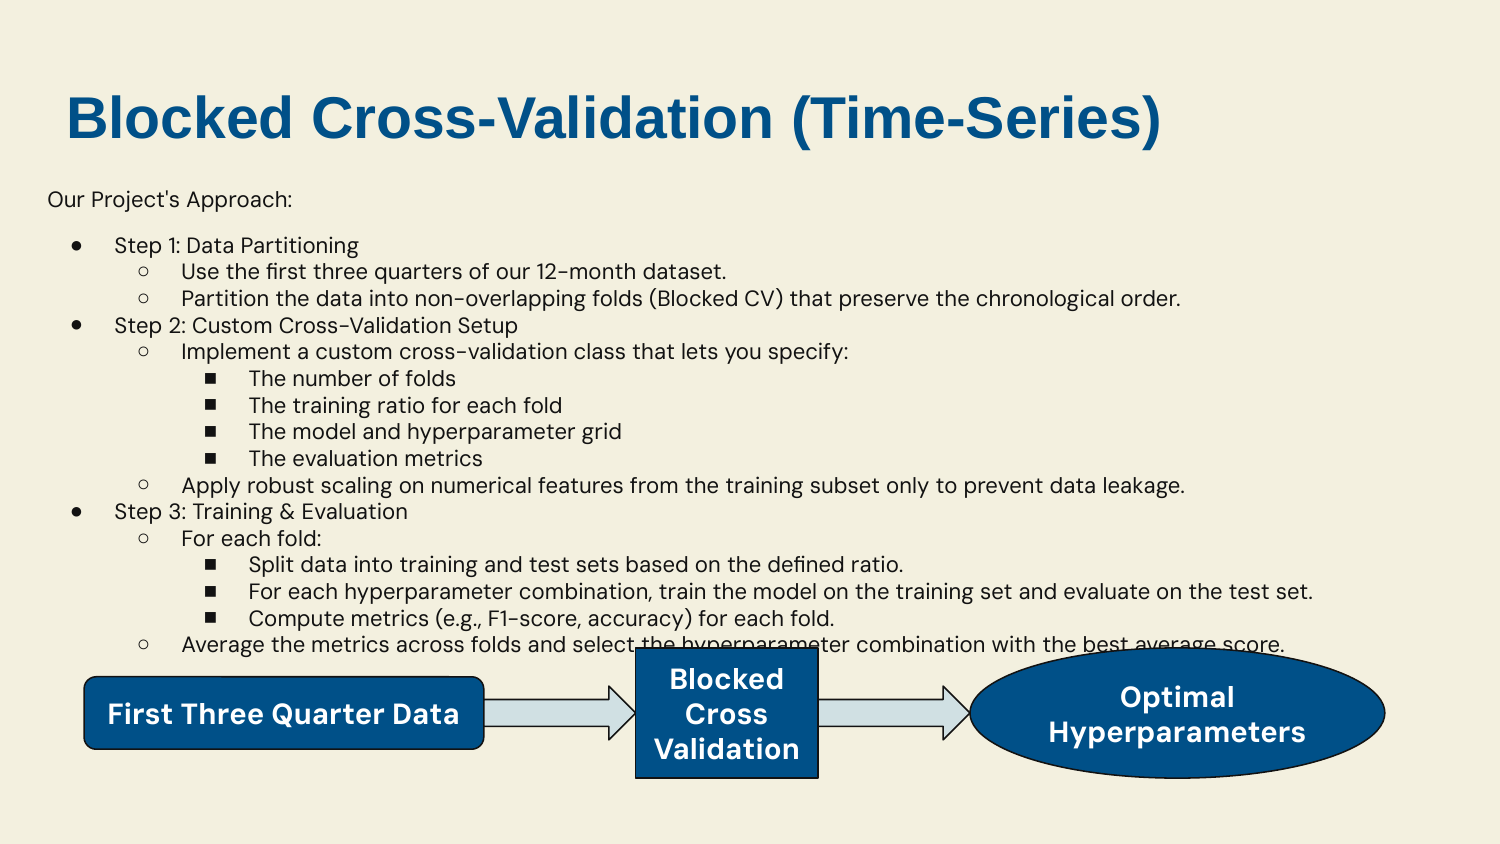

# Blocked Cross-Validation (Time-Series)
Our Project's Approach:
Step 1: Data Partitioning
Use the first three quarters of our 12-month dataset.
Partition the data into non-overlapping folds (Blocked CV) that preserve the chronological order.
Step 2: Custom Cross-Validation Setup
Implement a custom cross-validation class that lets you specify:
The number of folds
The training ratio for each fold
The model and hyperparameter grid
The evaluation metrics
Apply robust scaling on numerical features from the training subset only to prevent data leakage.
Step 3: Training & Evaluation
For each fold:
Split data into training and test sets based on the defined ratio.
For each hyperparameter combination, train the model on the training set and evaluate on the test set.
Compute metrics (e.g., F1-score, accuracy) for each fold.
Average the metrics across folds and select the hyperparameter combination with the best average score.
Blocked Cross Validation
Optimal Hyperparameters
First Three Quarter Data